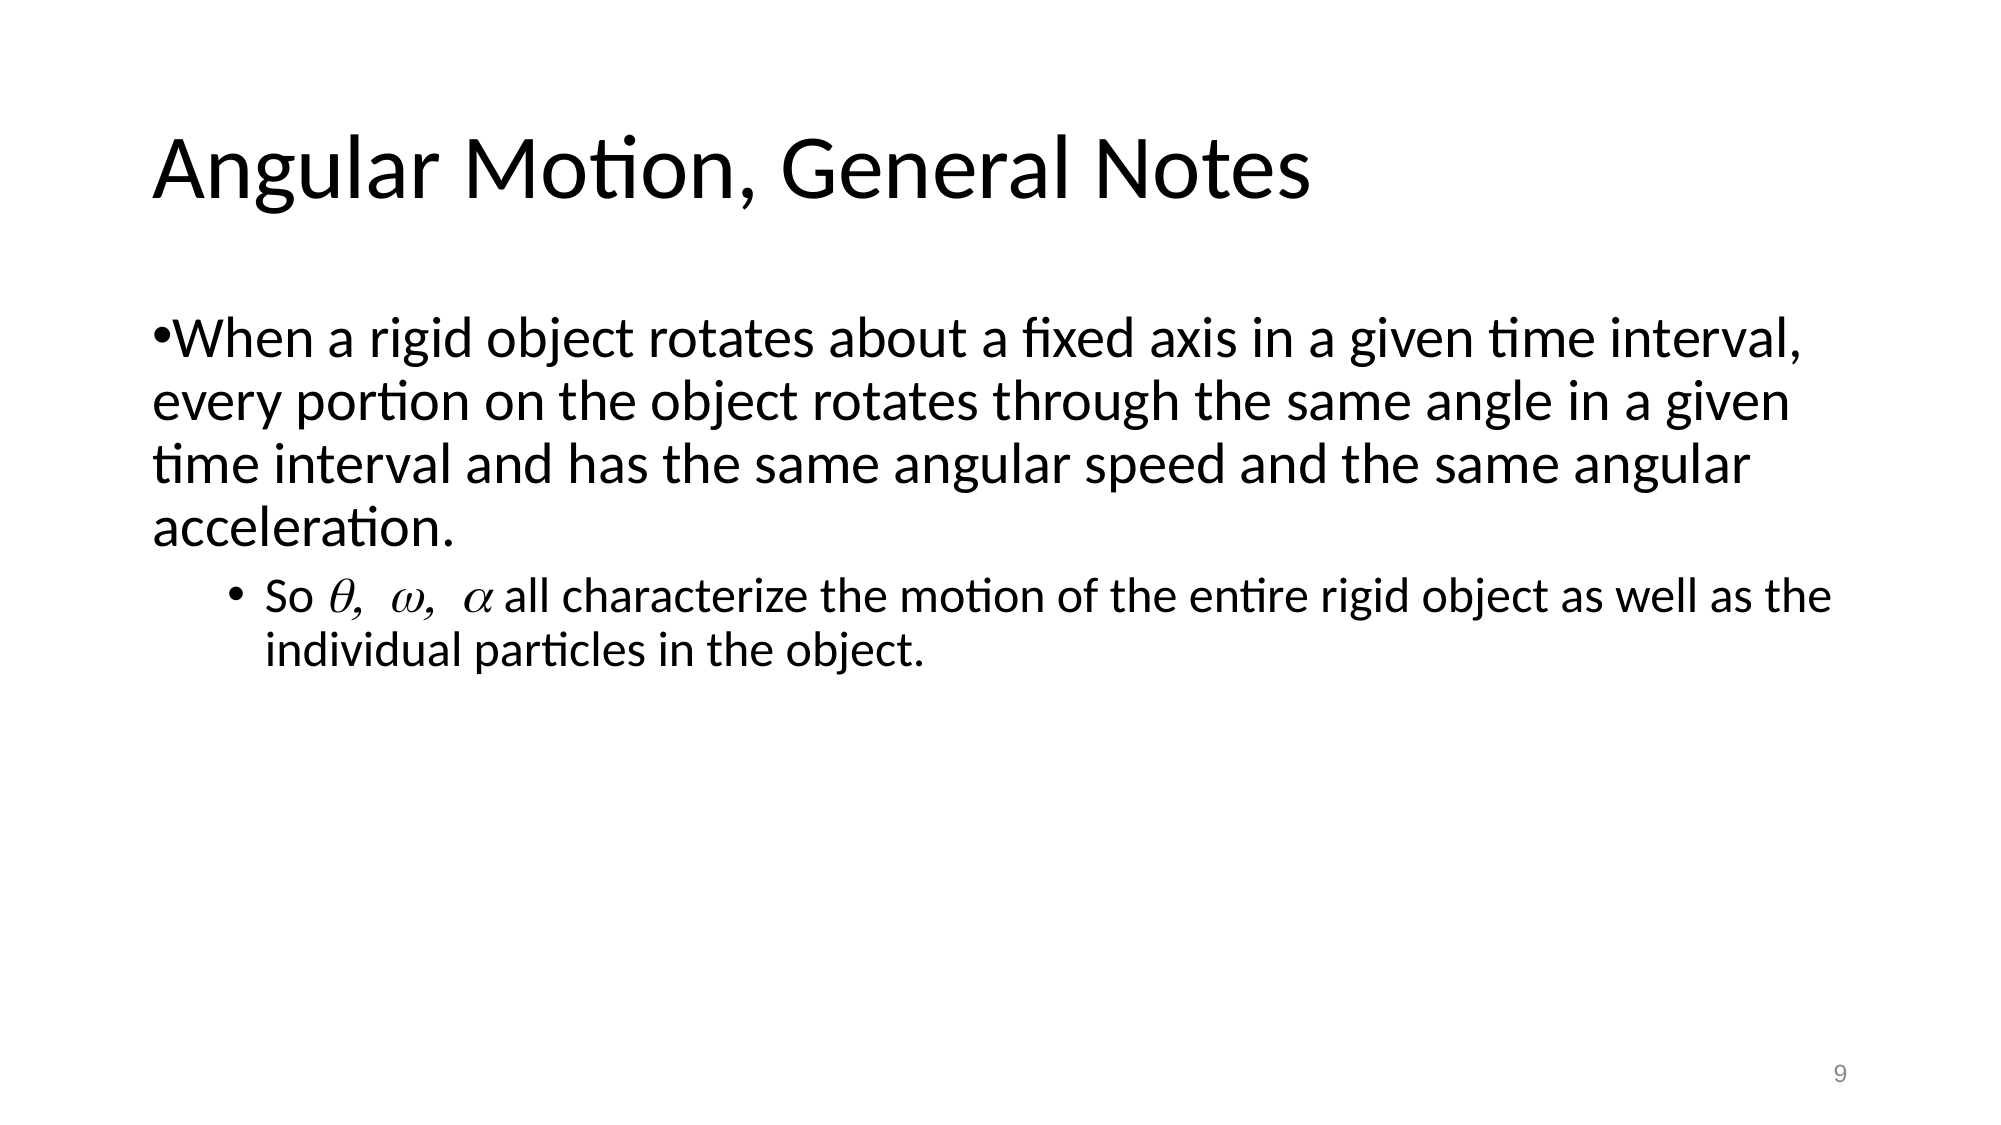

# Angular Motion, General Notes
When a rigid object rotates about a fixed axis in a given time interval, every portion on the object rotates through the same angle in a given time interval and has the same angular speed and the same angular acceleration.
So θ, ω, α all characterize the motion of the entire rigid object as well as the individual particles in the object.

9